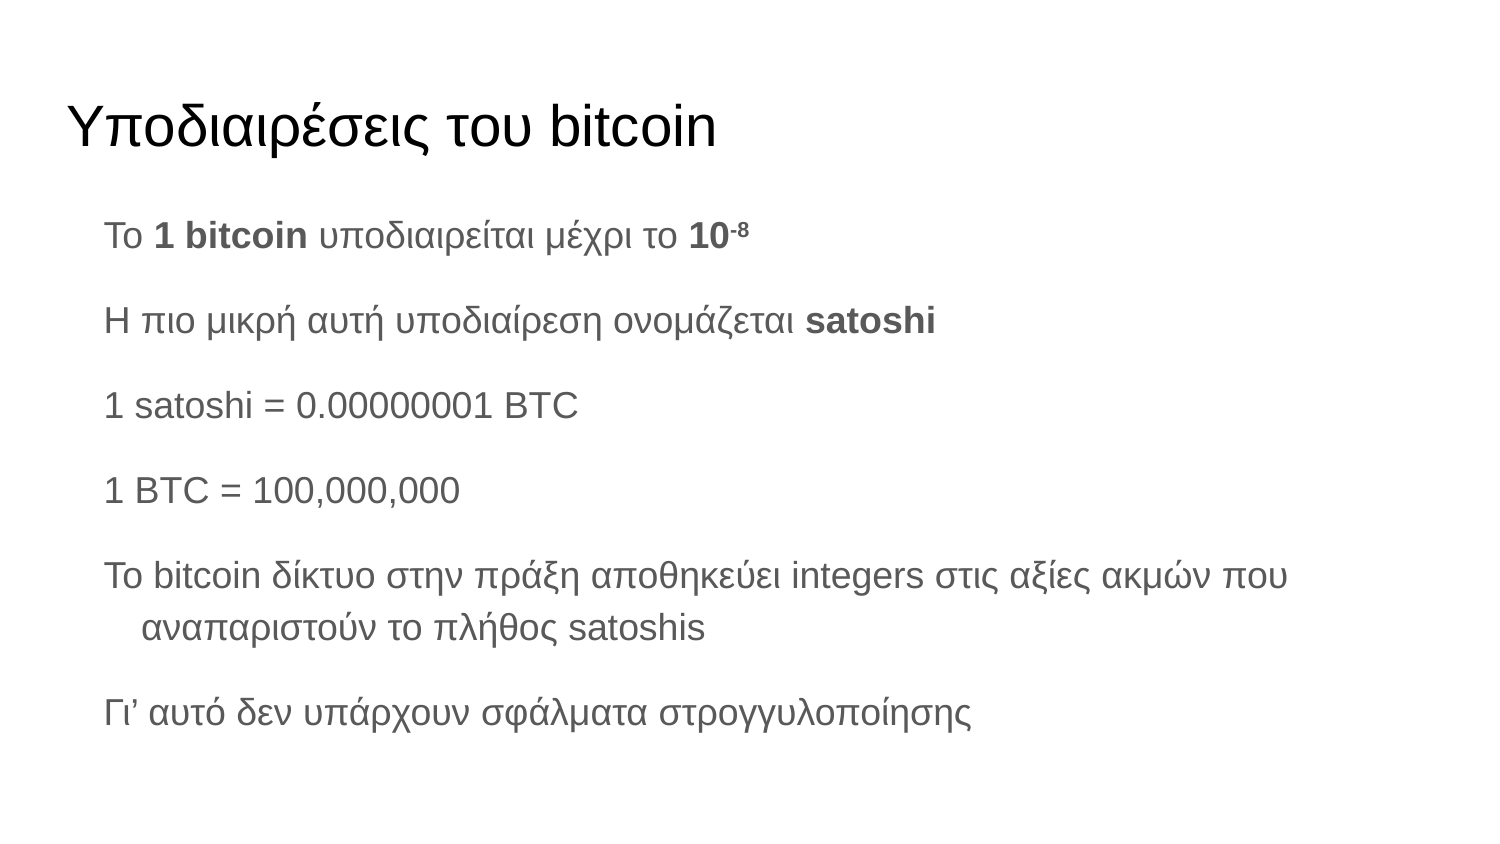

# Υποδιαιρέσεις του bitcoin
Το 1 bitcoin υποδιαιρείται μέχρι το 10-8
Η πιο μικρή αυτή υποδιαίρεση ονομάζεται satoshi
1 satoshi = 0.00000001 BTC
1 BTC = 100,000,000
Το bitcoin δίκτυο στην πράξη αποθηκεύει integers στις αξίες ακμών που αναπαριστούν το πλήθος satoshis
Γι’ αυτό δεν υπάρχουν σφάλματα στρογγυλοποίησης